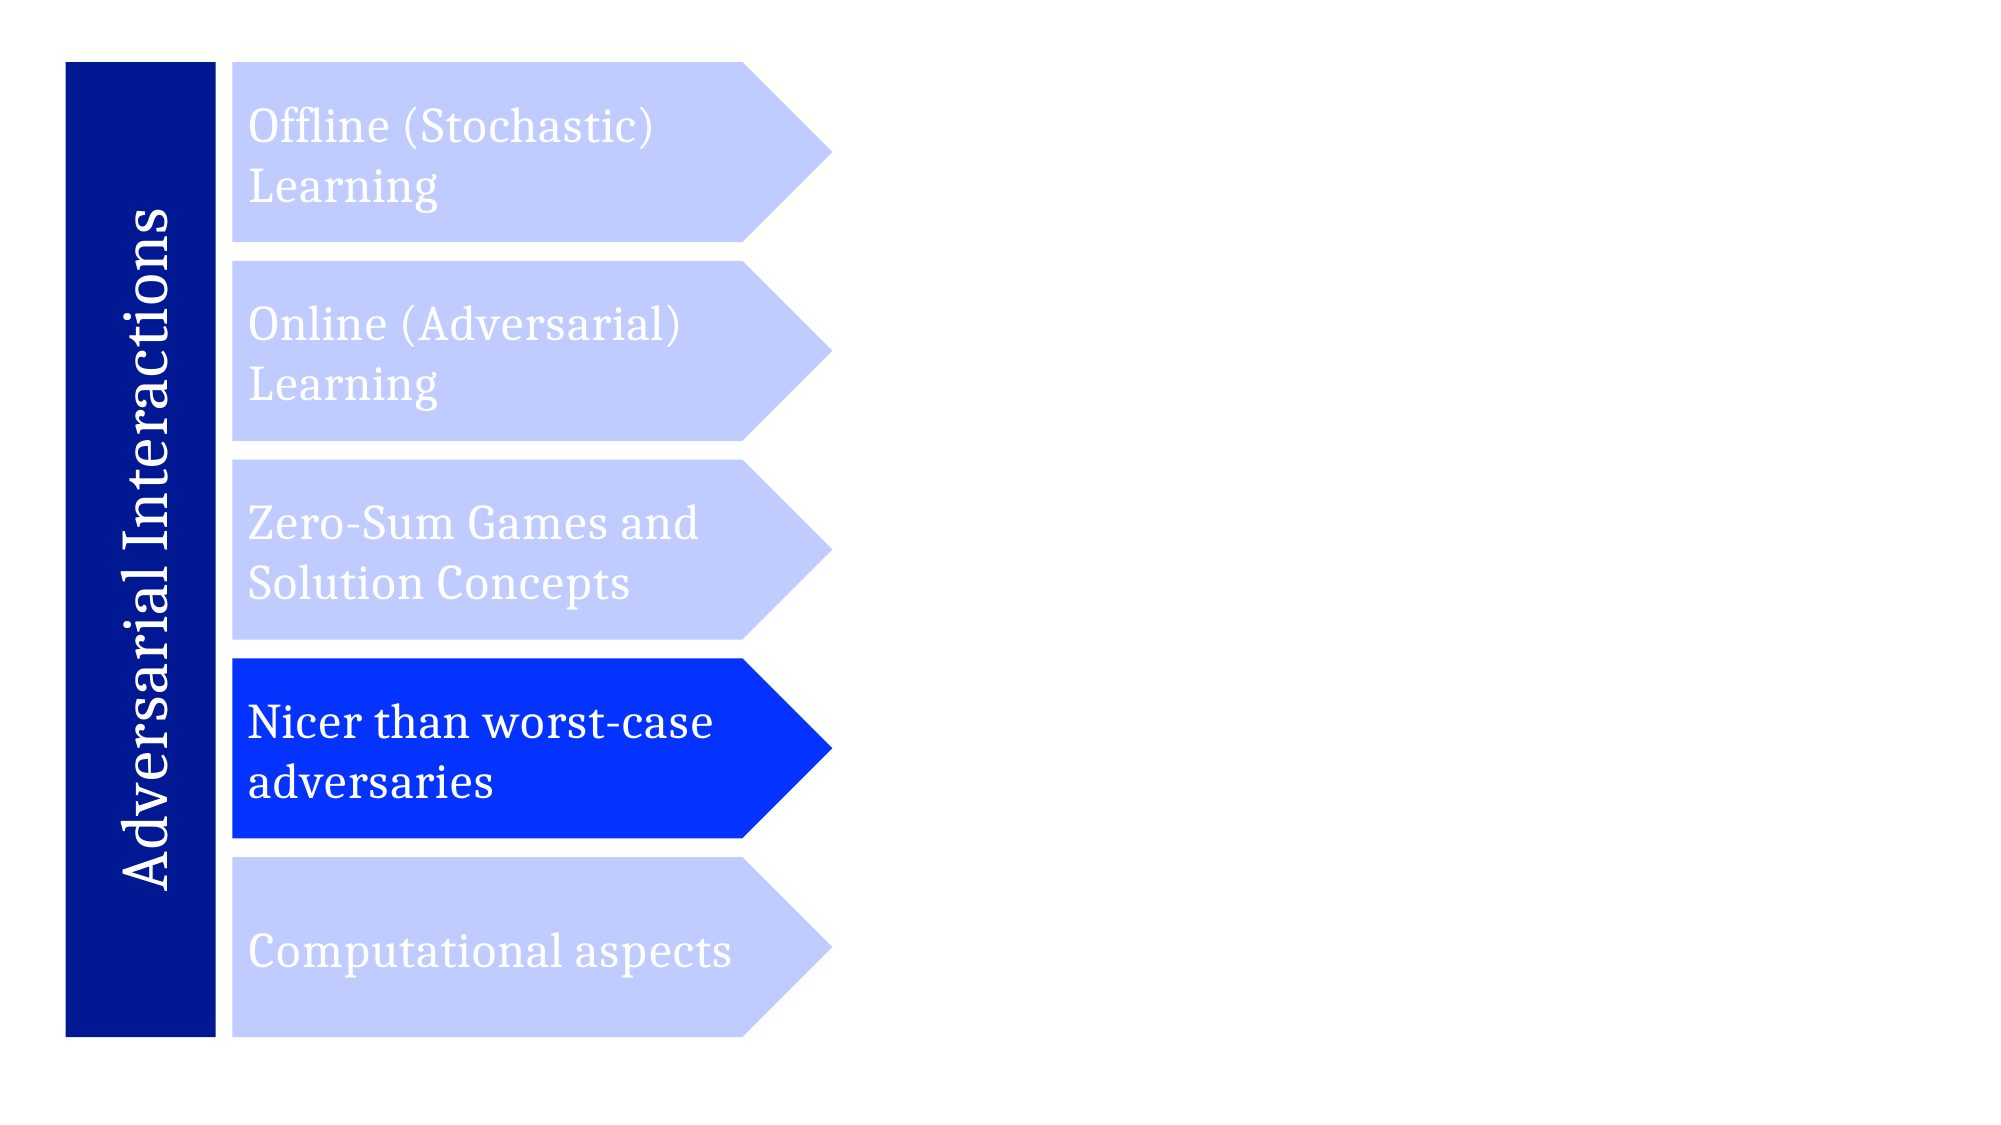

Offline (Stochastic) Learning
Adversarial Interactions

Online (Adversarial) Learning

Zero-Sum Games and Solution Concepts

Nicer than worst-case adversaries

Computational aspects

Agents have different distributions and objectives that need to be satisfied.
Agents want to receive an “equitable” burden of resources, e.g., avoid free riding.